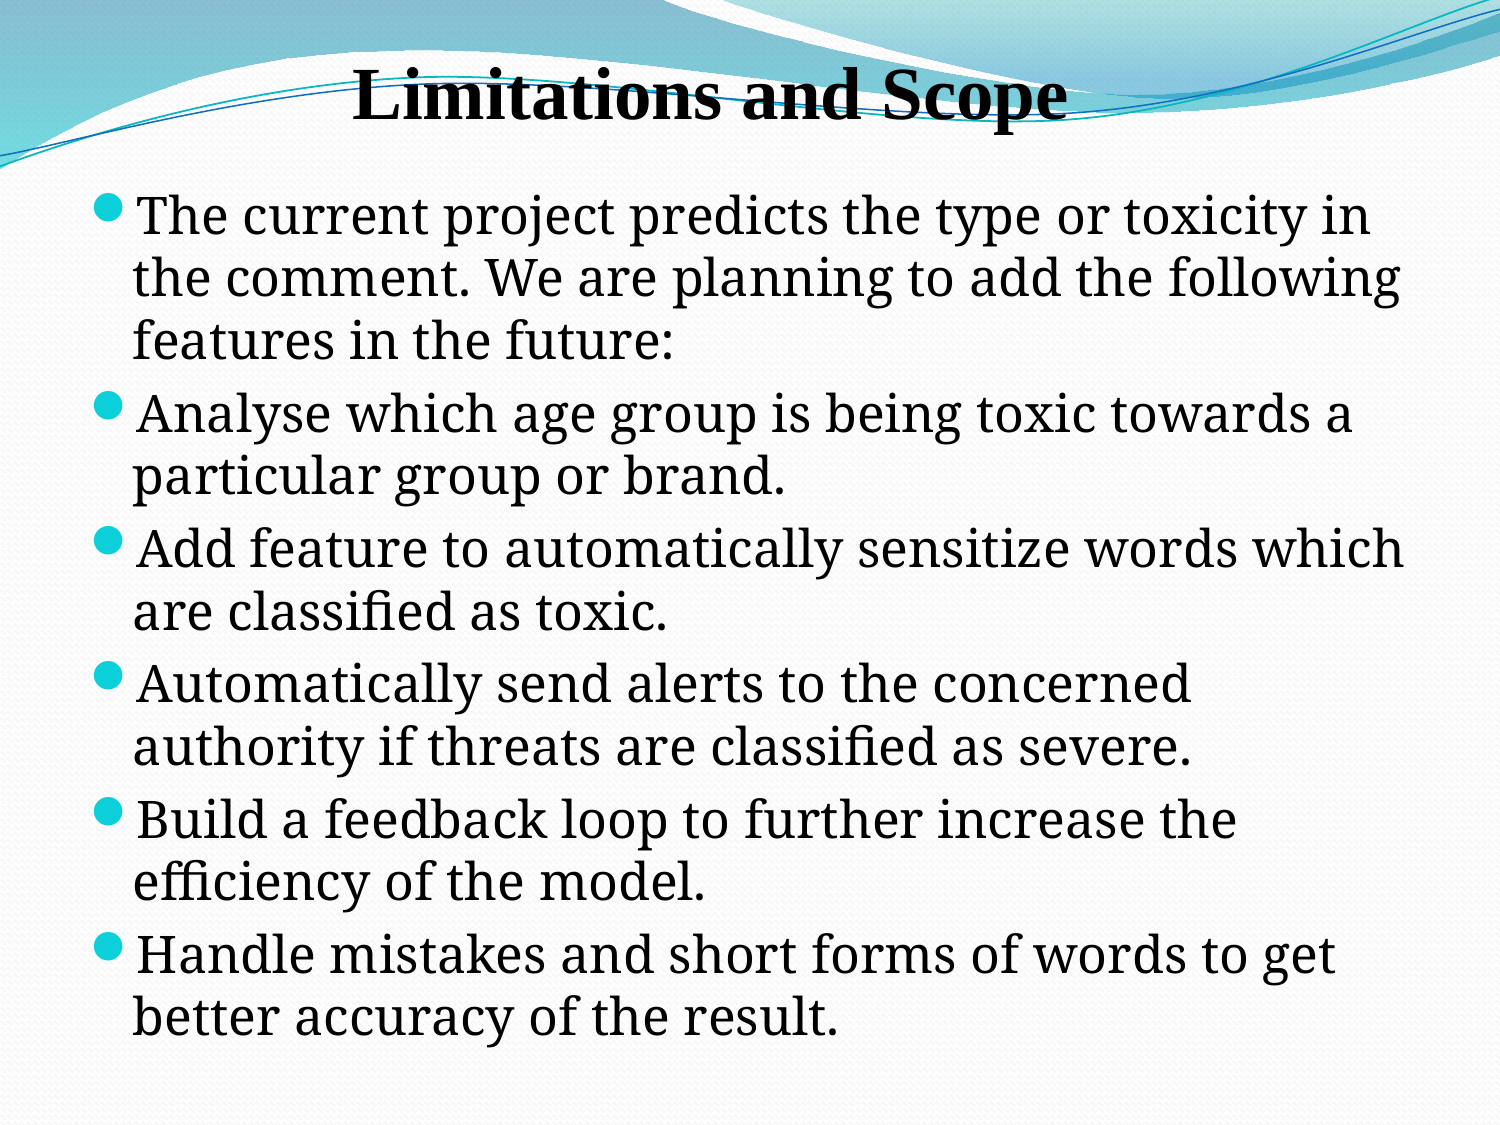

Limitations and Scope
The current project predicts the type or toxicity in the comment. We are planning to add the following features in the future:
Analyse which age group is being toxic towards a particular group or brand.
Add feature to automatically sensitize words which are classified as toxic.
Automatically send alerts to the concerned authority if threats are classified as severe.
Build a feedback loop to further increase the efficiency of the model.
Handle mistakes and short forms of words to get better accuracy of the result.